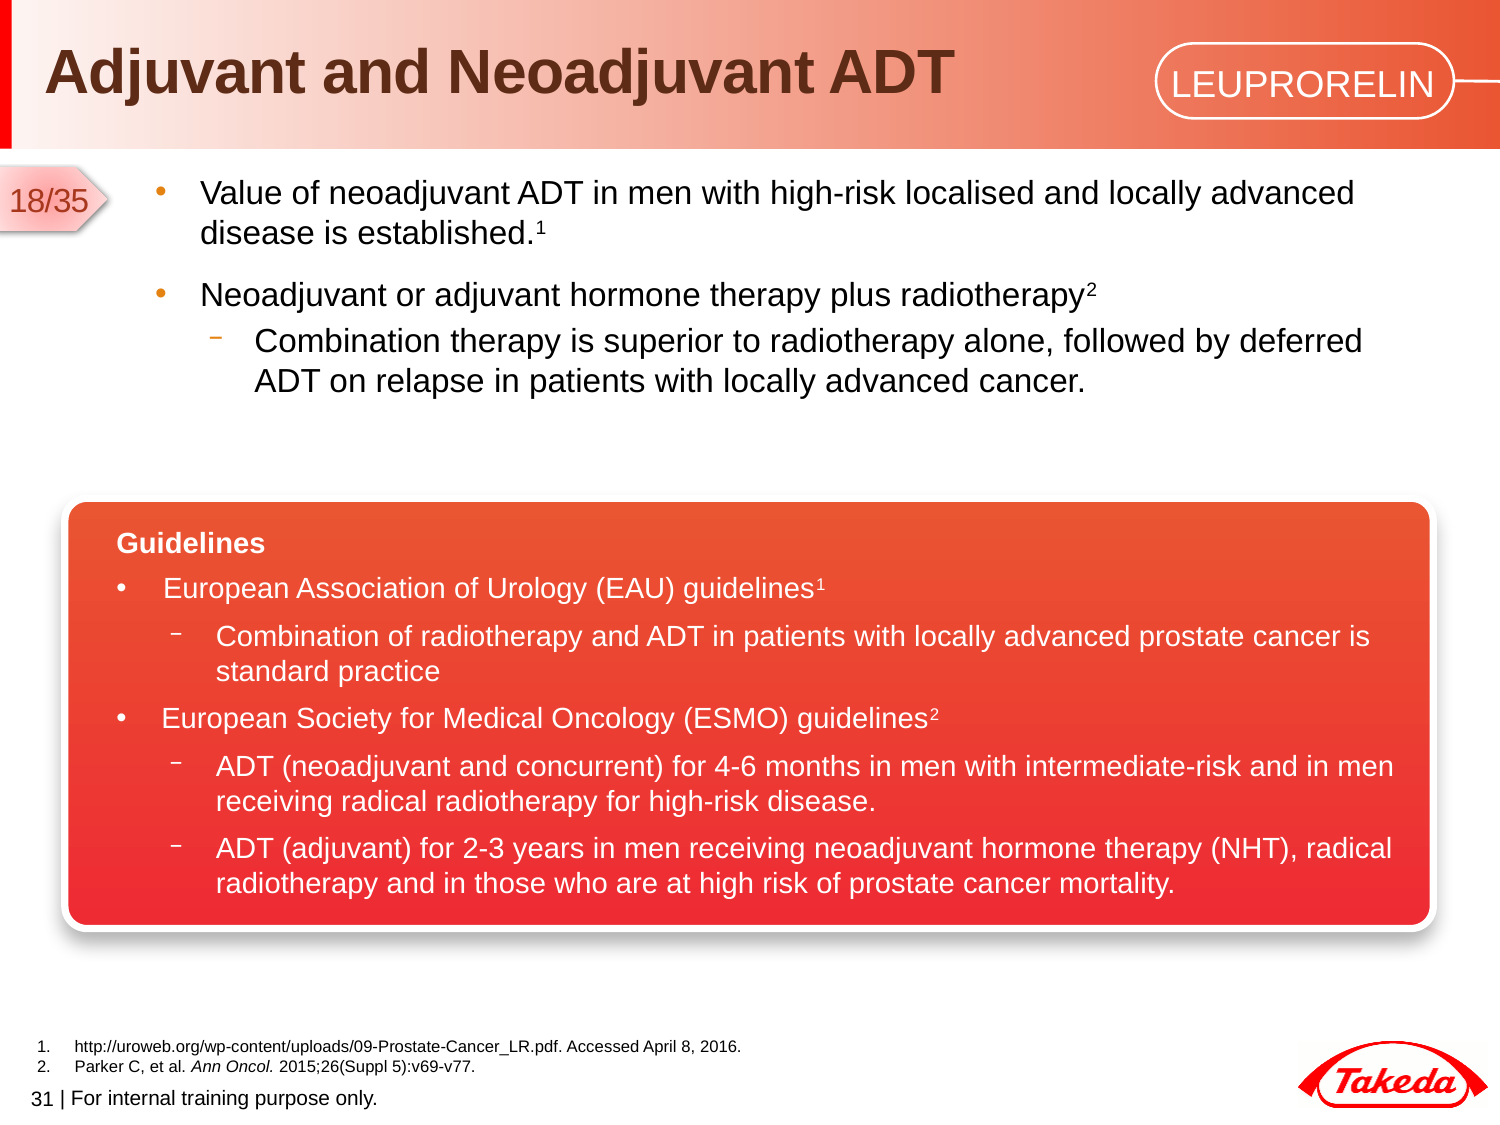

# Adjuvant and Neoadjuvant ADT
Value of neoadjuvant ADT in men with high-risk localised and locally advanced disease is established.1
Neoadjuvant or adjuvant hormone therapy plus radiotherapy2
Combination therapy is superior to radiotherapy alone, followed by deferred ADT on relapse in patients with locally advanced cancer.

18/35

Guidelines
European Association of Urology (EAU) guidelines1
Combination of radiotherapy and ADT in patients with locally advanced prostate cancer is standard practice
European Society for Medical Oncology (ESMO) guidelines2
ADT (neoadjuvant and concurrent) for 4-6 months in men with intermediate-risk and in men receiving radical radiotherapy for high-risk disease.
ADT (adjuvant) for 2-3 years in men receiving neoadjuvant hormone therapy (NHT), radical radiotherapy and in those who are at high risk of prostate cancer mortality.
http://uroweb.org/wp-content/uploads/09-Prostate-Cancer_LR.pdf. Accessed April 8, 2016.
Parker C, et al. Ann Oncol. 2015;26(Suppl 5):v69-v77.